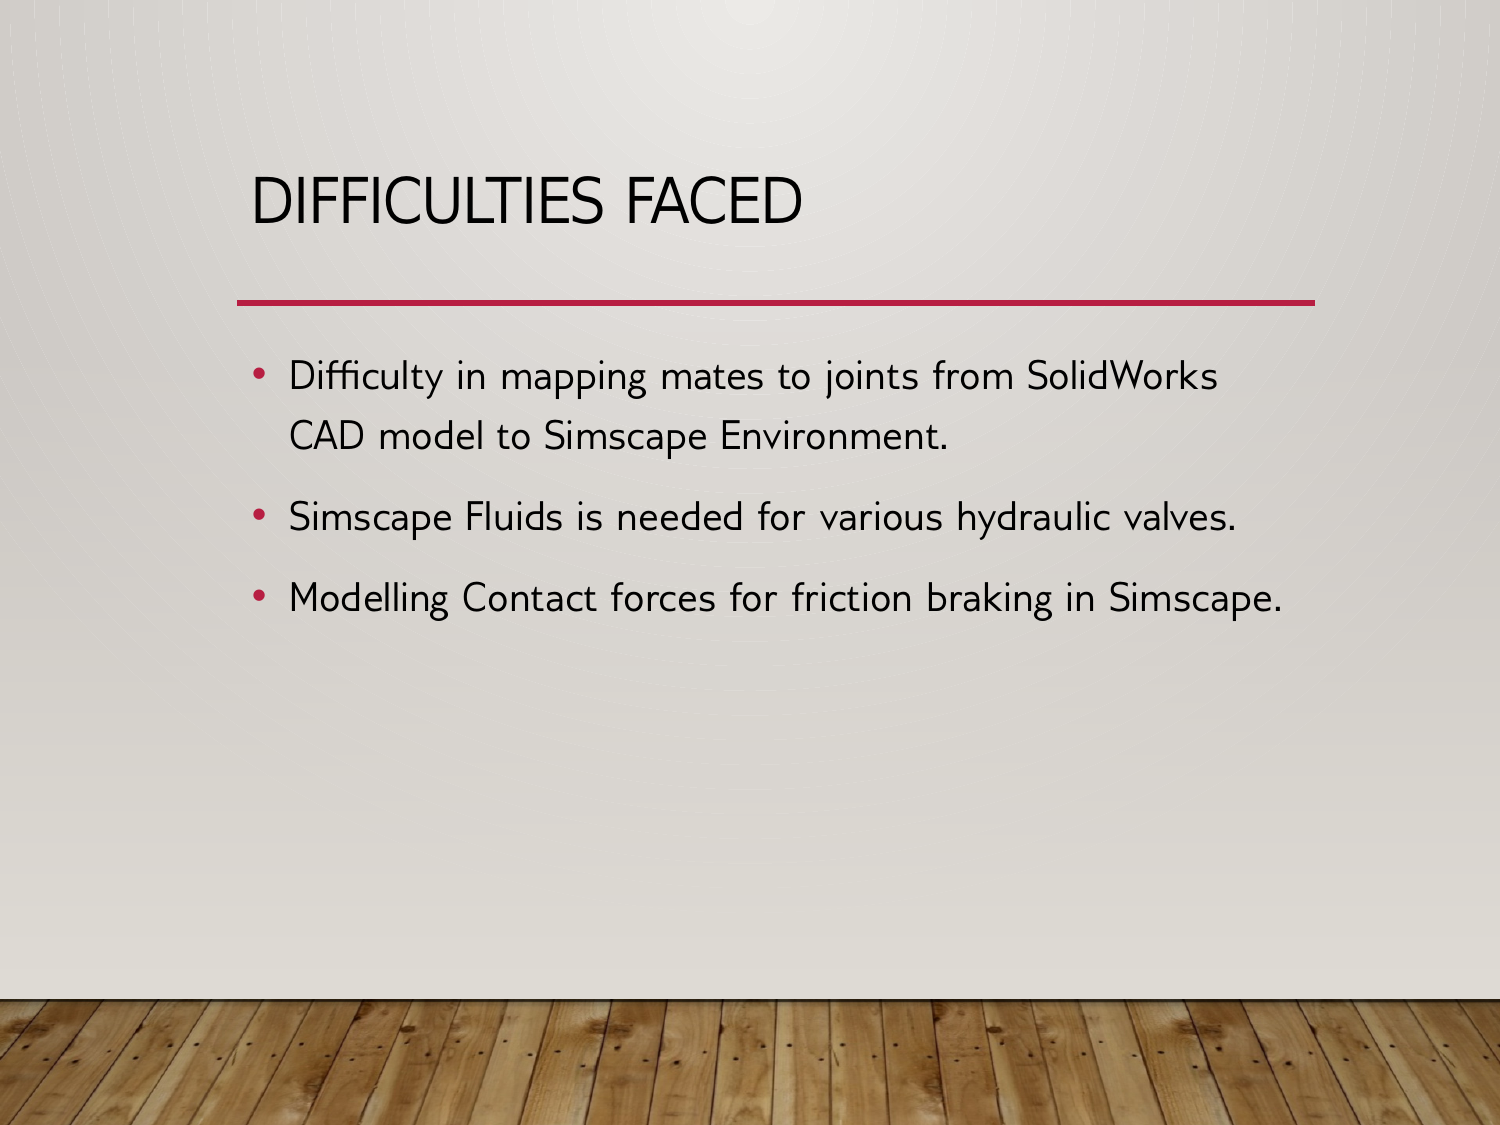

# Difficulties faced
Difficulty in mapping mates to joints from SolidWorks CAD model to Simscape Environment.
Simscape Fluids is needed for various hydraulic valves.
Modelling Contact forces for friction braking in Simscape.